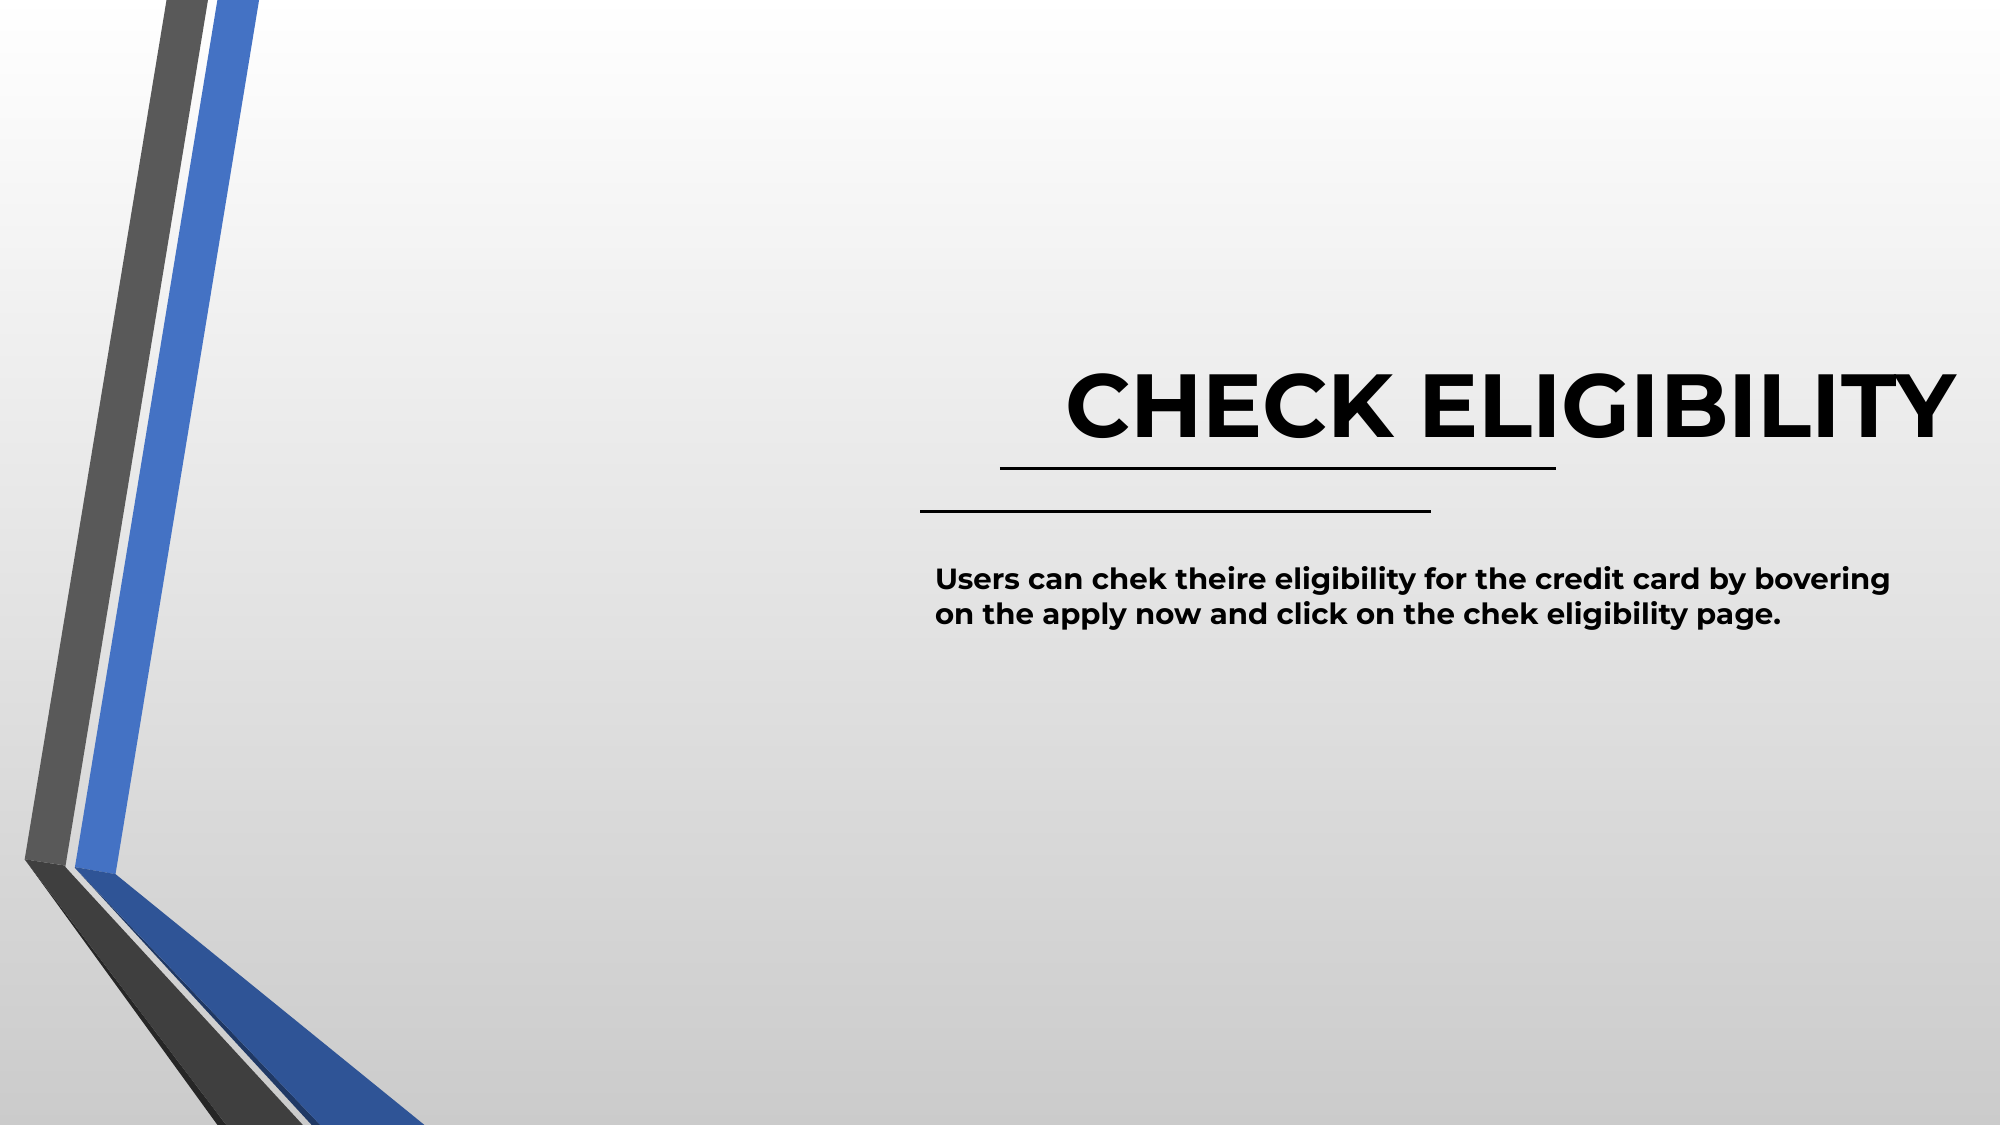

CHECK ELIGIBILITY
Users can chek theire eligibility for the credit card by bovering on the apply now and click on the chek eligibility page.